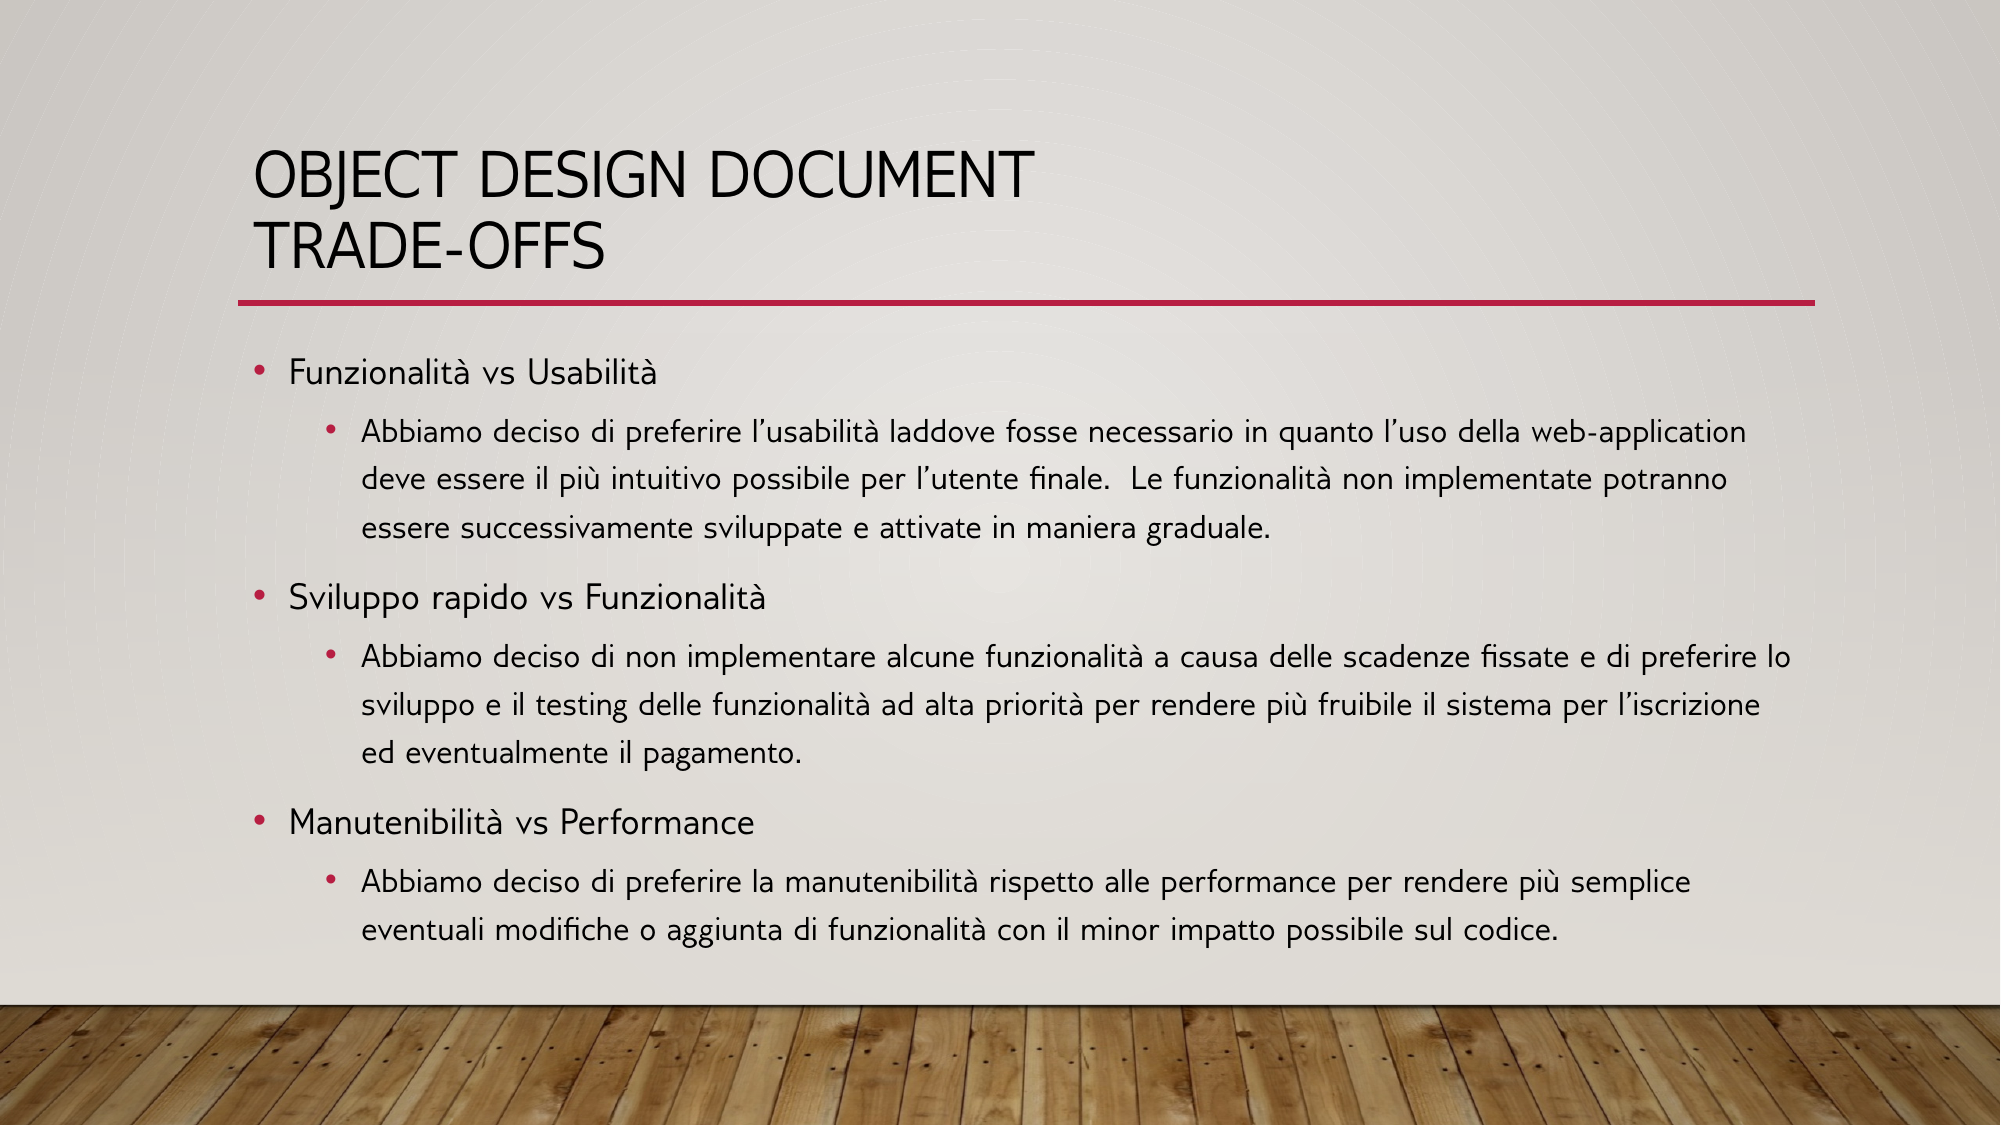

# Object design document trade-offs
Funzionalità vs Usabilità
Abbiamo deciso di preferire l’usabilità laddove fosse necessario in quanto l’uso della web-application deve essere il più intuitivo possibile per l’utente finale.  Le funzionalità non implementate potranno essere successivamente sviluppate e attivate in maniera graduale.
Sviluppo rapido vs Funzionalità
Abbiamo deciso di non implementare alcune funzionalità a causa delle scadenze fissate e di preferire lo sviluppo e il testing delle funzionalità ad alta priorità per rendere più fruibile il sistema per l’iscrizione ed eventualmente il pagamento.
Manutenibilità vs Performance
Abbiamo deciso di preferire la manutenibilità rispetto alle performance per rendere più semplice eventuali modifiche o aggiunta di funzionalità con il minor impatto possibile sul codice.